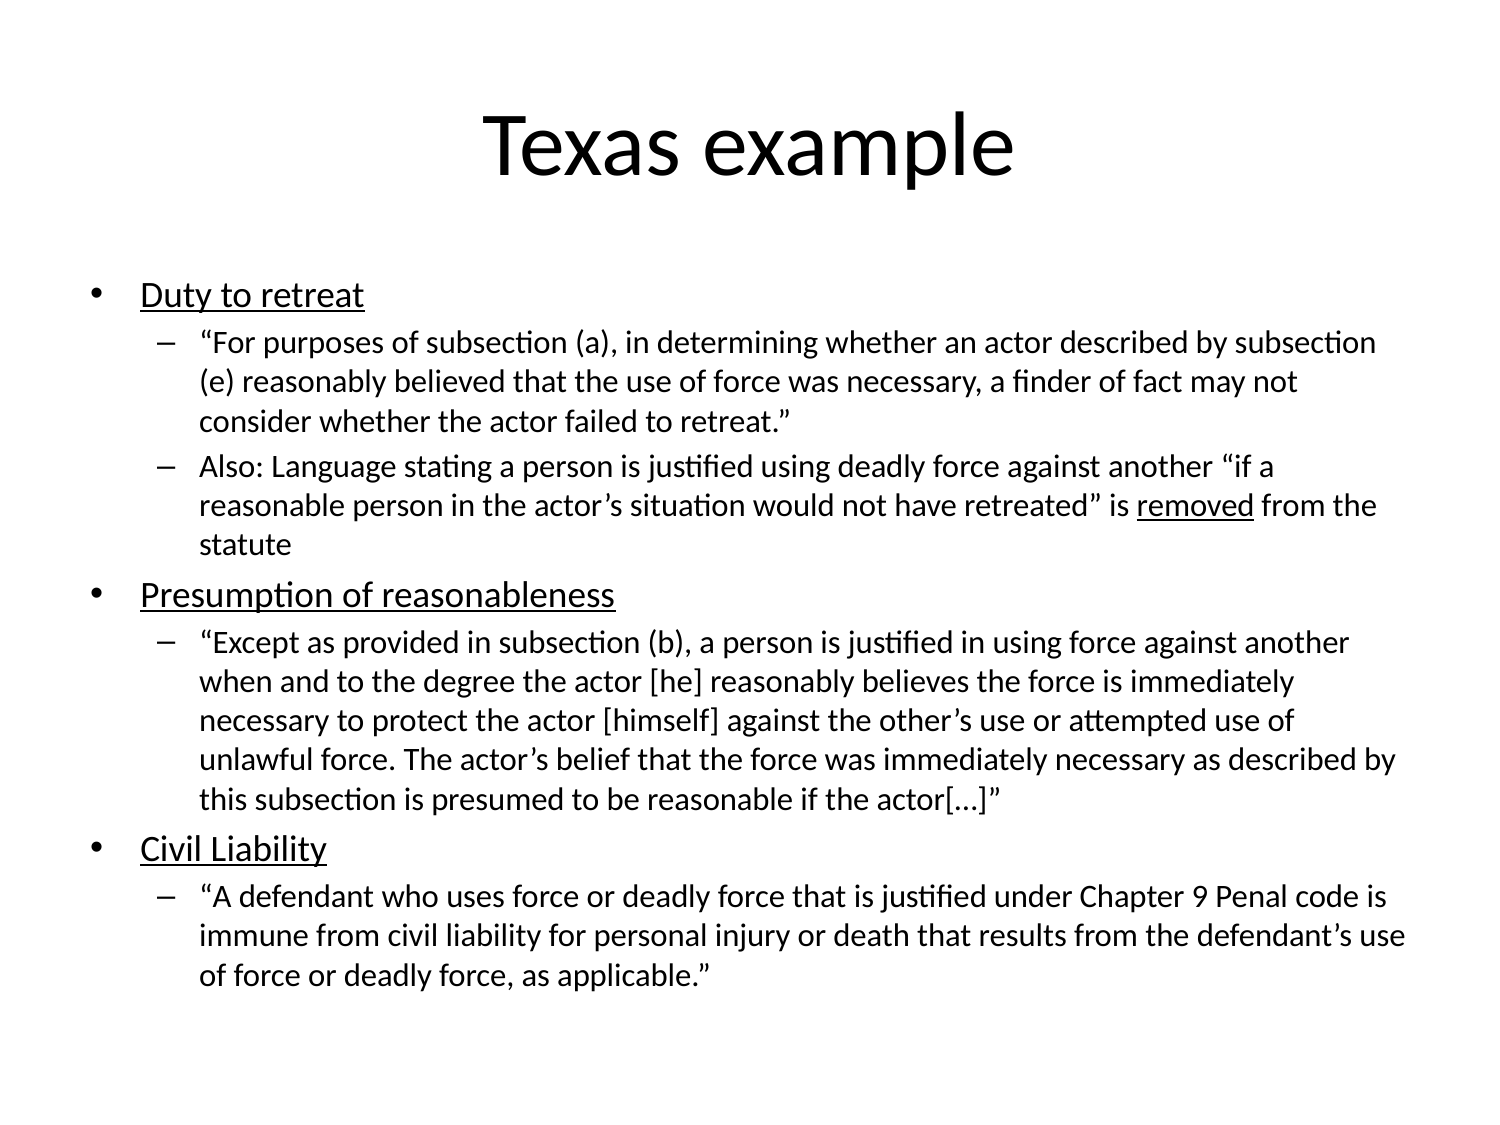

# Texas example
Duty to retreat
“For purposes of subsection (a), in determining whether an actor described by subsection (e) reasonably believed that the use of force was necessary, a finder of fact may not consider whether the actor failed to retreat.”
Also: Language stating a person is justified using deadly force against another “if a reasonable person in the actor’s situation would not have retreated” is removed from the statute
Presumption of reasonableness
“Except as provided in subsection (b), a person is justified in using force against another when and to the degree the actor [he] reasonably believes the force is immediately necessary to protect the actor [himself] against the other’s use or attempted use of unlawful force. The actor’s belief that the force was immediately necessary as described by this subsection is presumed to be reasonable if the actor[…]”
Civil Liability
“A defendant who uses force or deadly force that is justified under Chapter 9 Penal code is immune from civil liability for personal injury or death that results from the defendant’s use of force or deadly force, as applicable.”